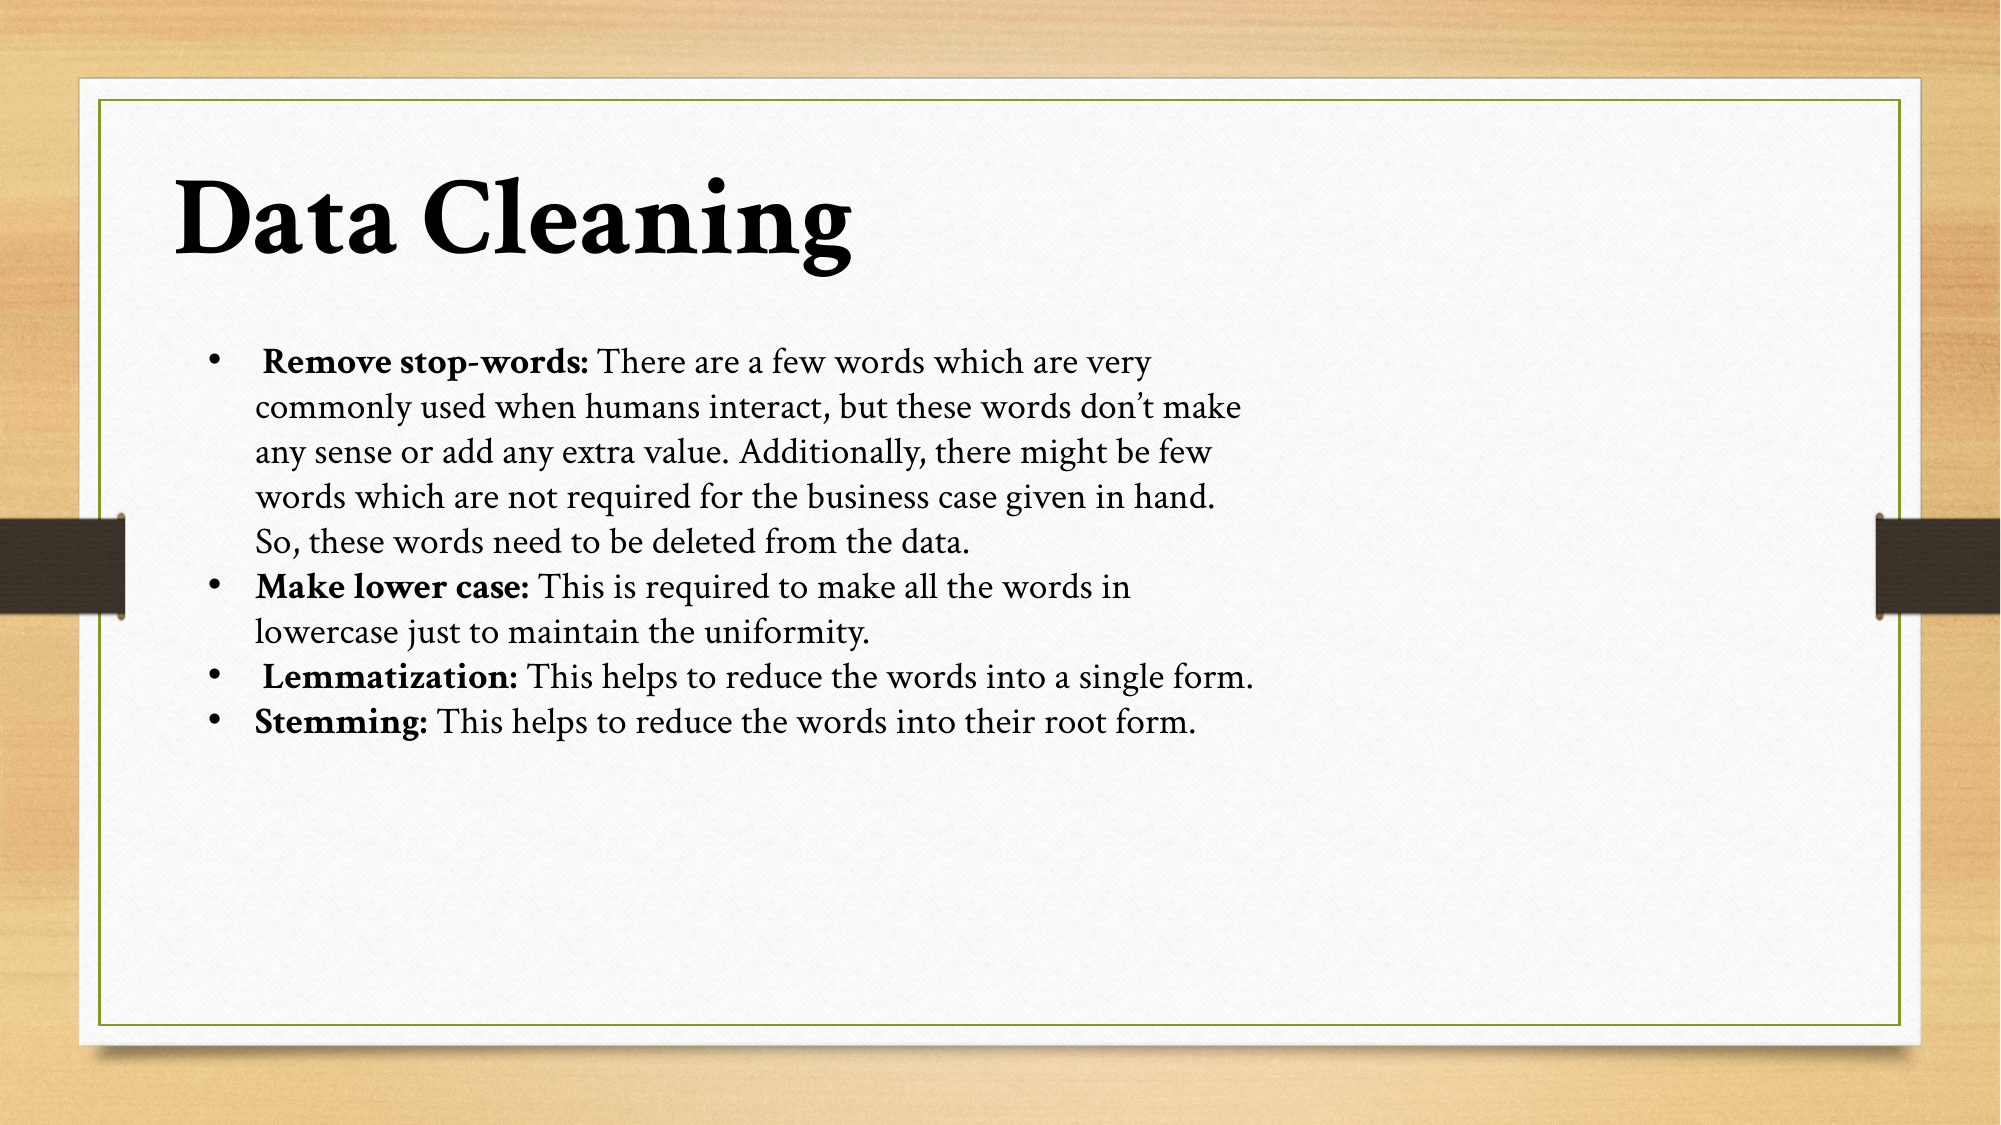

Data Cleaning
 Remove stop-words: There are a few words which are very commonly used when humans interact, but these words don’t make any sense or add any extra value. Additionally, there might be few words which are not required for the business case given in hand. So, these words need to be deleted from the data.
Make lower case: This is required to make all the words in lowercase just to maintain the uniformity.
 Lemmatization: This helps to reduce the words into a single form.
Stemming: This helps to reduce the words into their root form.